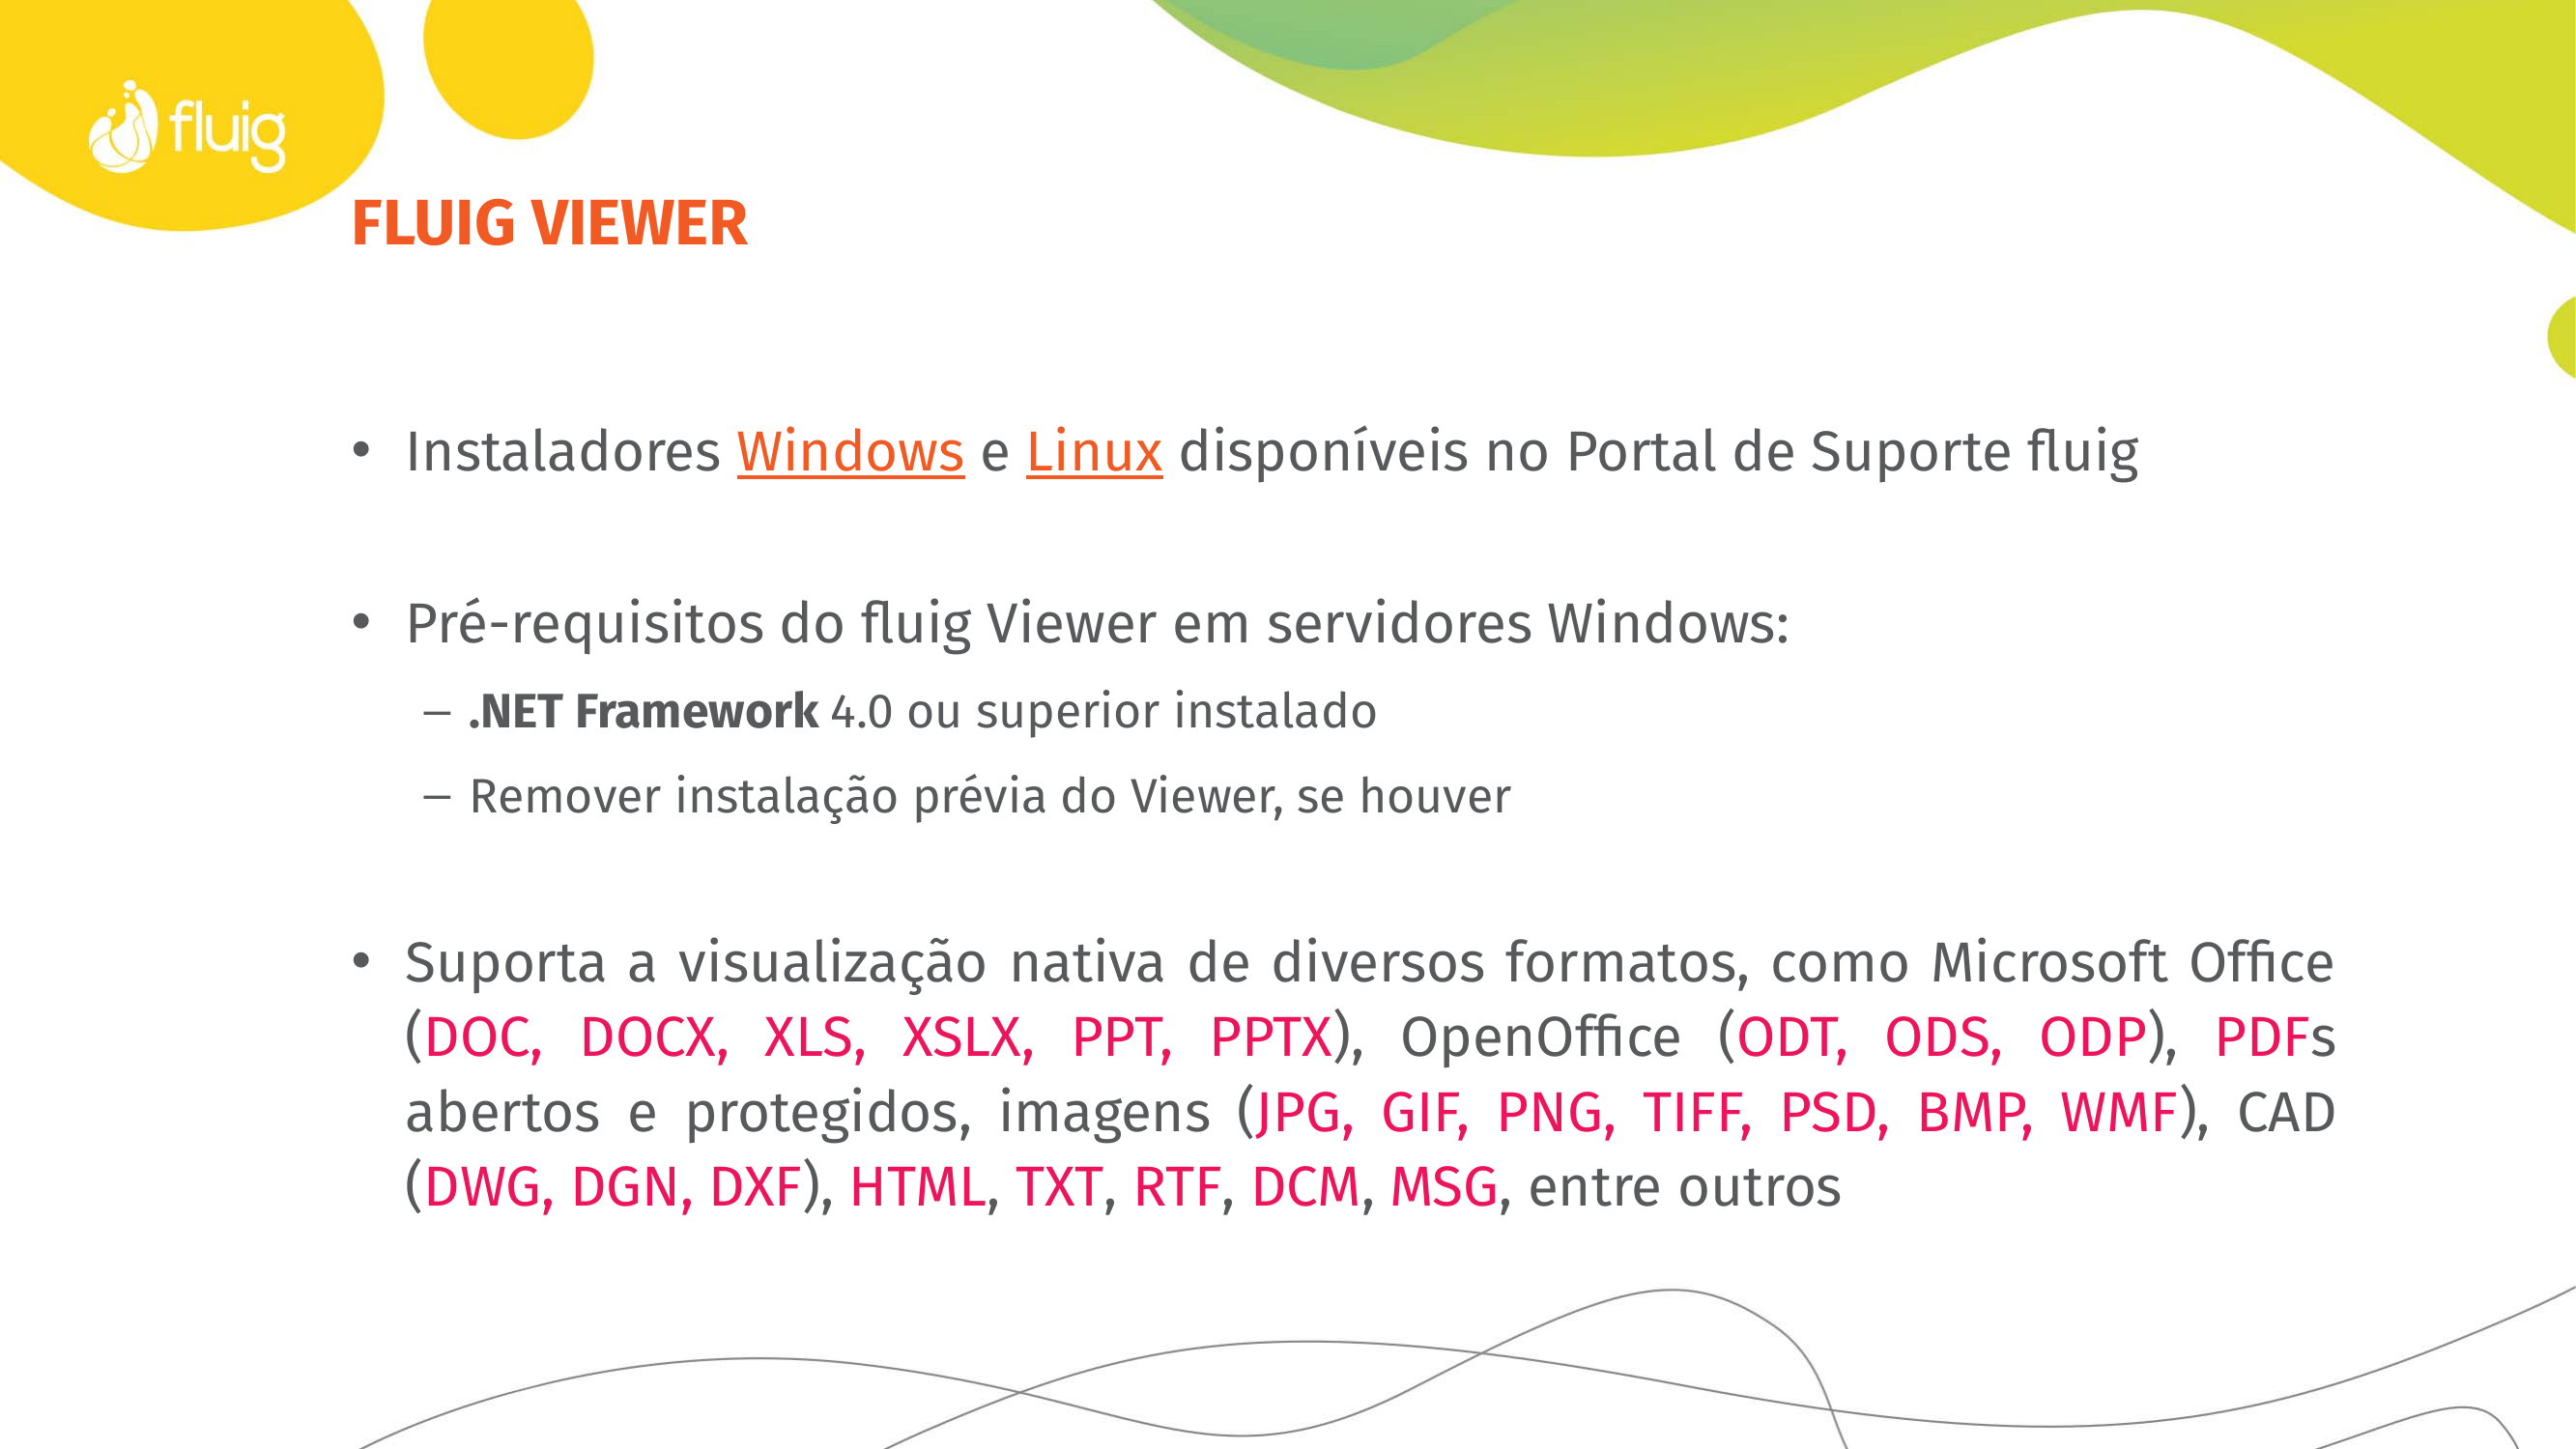

# Fluig viewer
Instaladores Windows e Linux disponíveis no Portal de Suporte fluig

Pré-requisitos do fluig Viewer em servidores Windows:
.NET Framework 4.0 ou superior instalado
Remover instalação prévia do Viewer, se houver

Suporta a visualização nativa de diversos formatos, como Microsoft Office (DOC, DOCX, XLS, XSLX, PPT, PPTX), OpenOffice (ODT, ODS, ODP), PDFs abertos e protegidos, imagens (JPG, GIF, PNG, TIFF, PSD, BMP, WMF), CAD (DWG, DGN, DXF), HTML, TXT, RTF, DCM, MSG, entre outros